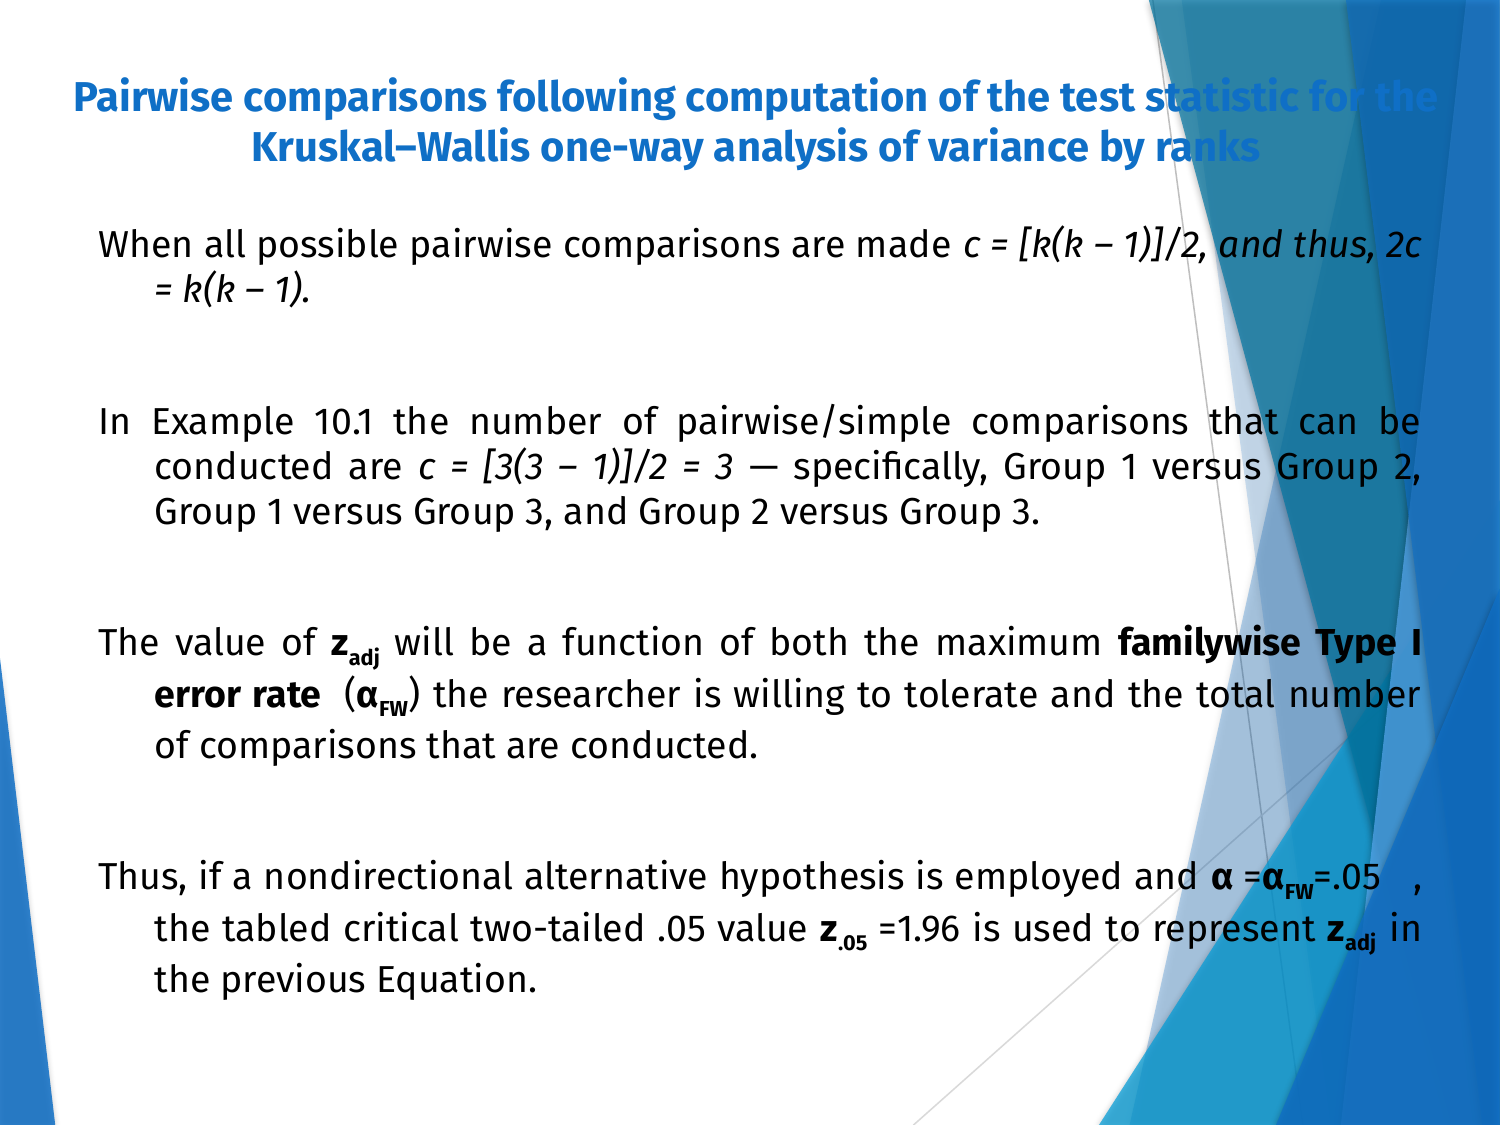

# Pairwise comparisons following computation of the test statistic for the Kruskal–Wallis one-way analysis of variance by ranks
When all possible pairwise comparisons are made c = [k(k – 1)]/2, and thus, 2c = k(k – 1).

In Example 10.1 the number of pairwise/simple comparisons that can be conducted are c = [3(3 – 1)]/2 = 3 — specifically, Group 1 versus Group 2, Group 1 versus Group 3, and Group 2 versus Group 3.

The value of zadj will be a function of both the maximum familywise Type I error rate  (αFW) the researcher is willing to tolerate and the total number of comparisons that are conducted.

Thus, if a nondirectional alternative hypothesis is employed and α =αFW=.05   , the tabled critical two-tailed .05 value z.05 =1.96 is used to represent zadj  in the previous Equation.